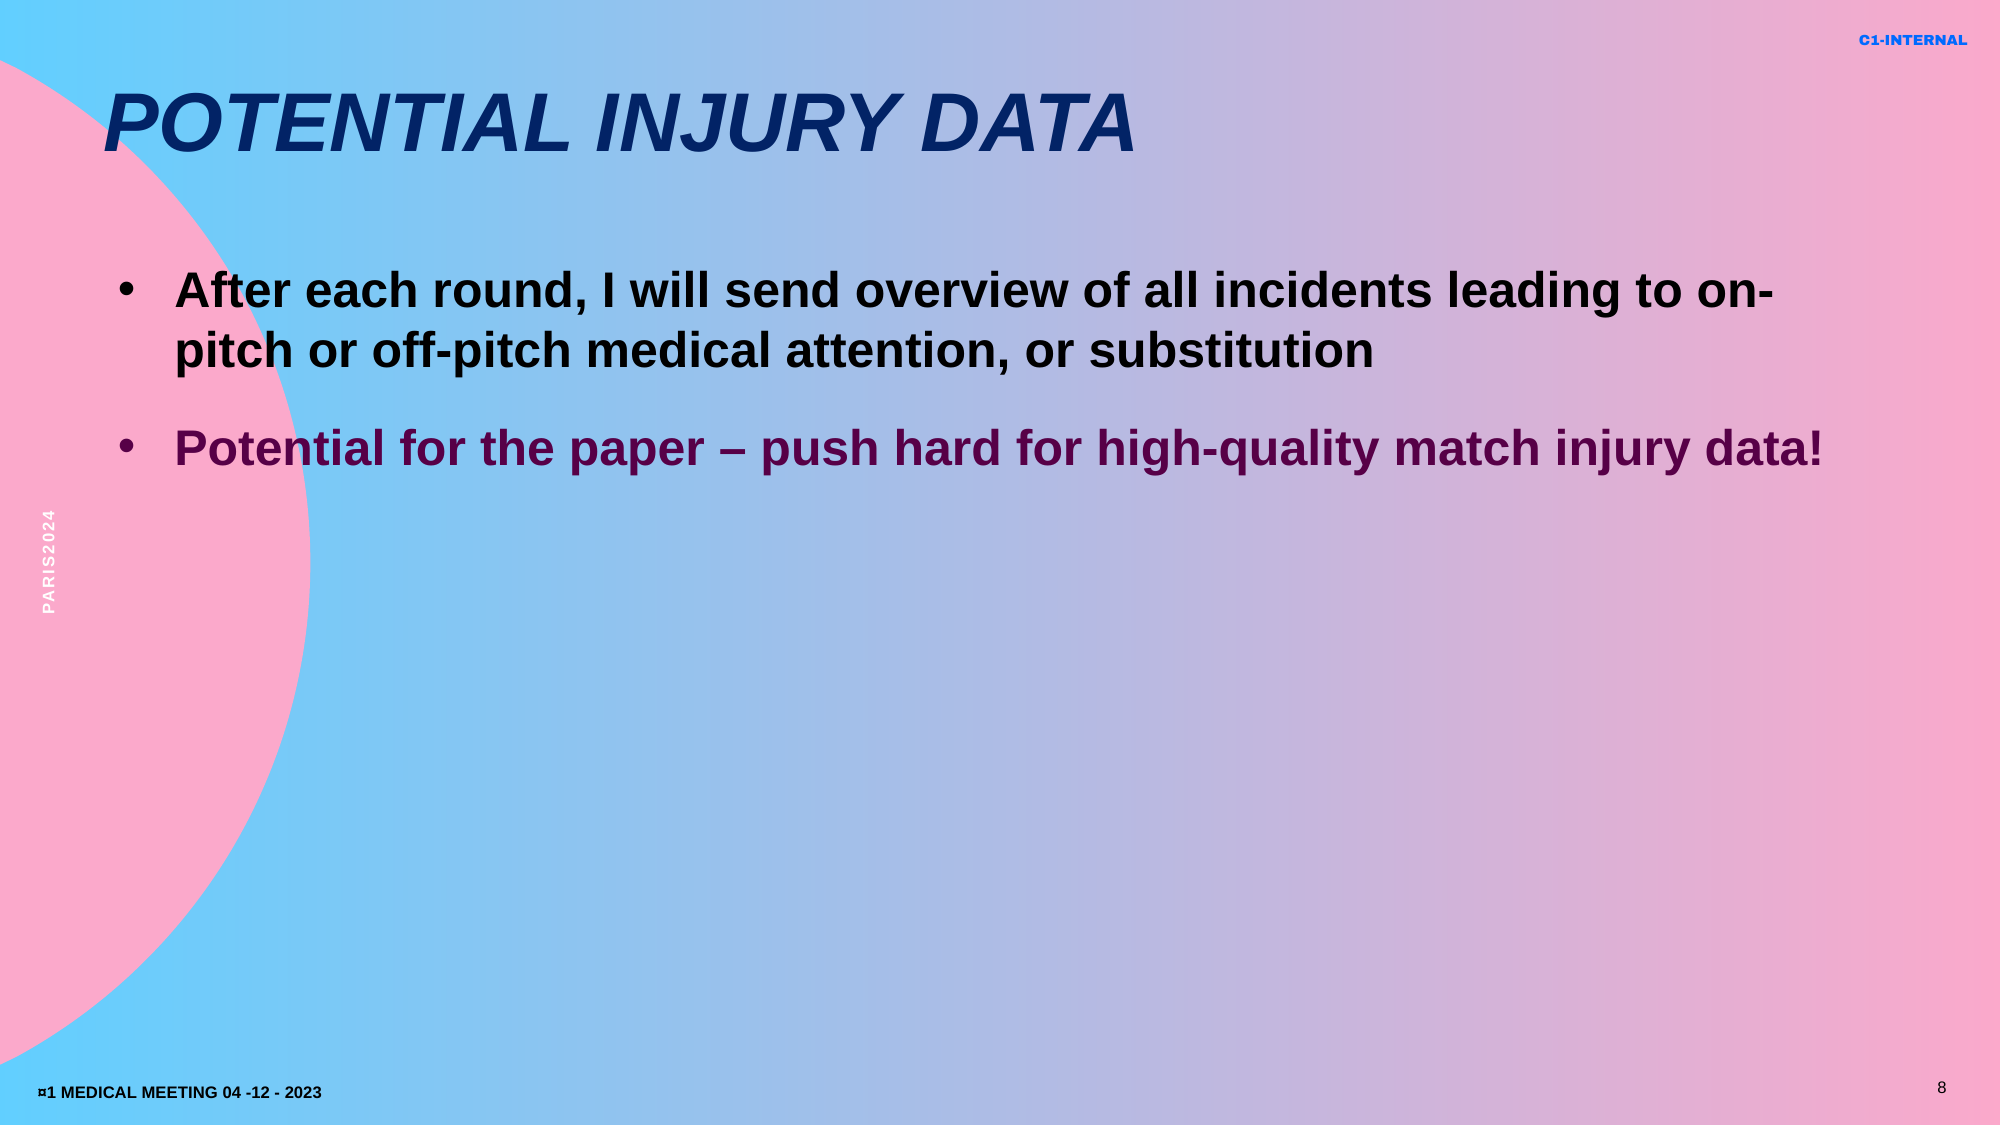

# Potential injury data
After each round, I will send overview of all incidents leading to on-pitch or off-pitch medical attention, or substitution
Potential for the paper – push hard for high-quality match injury data!
8
¤1 Medical Meeting 04 -12 - 2023